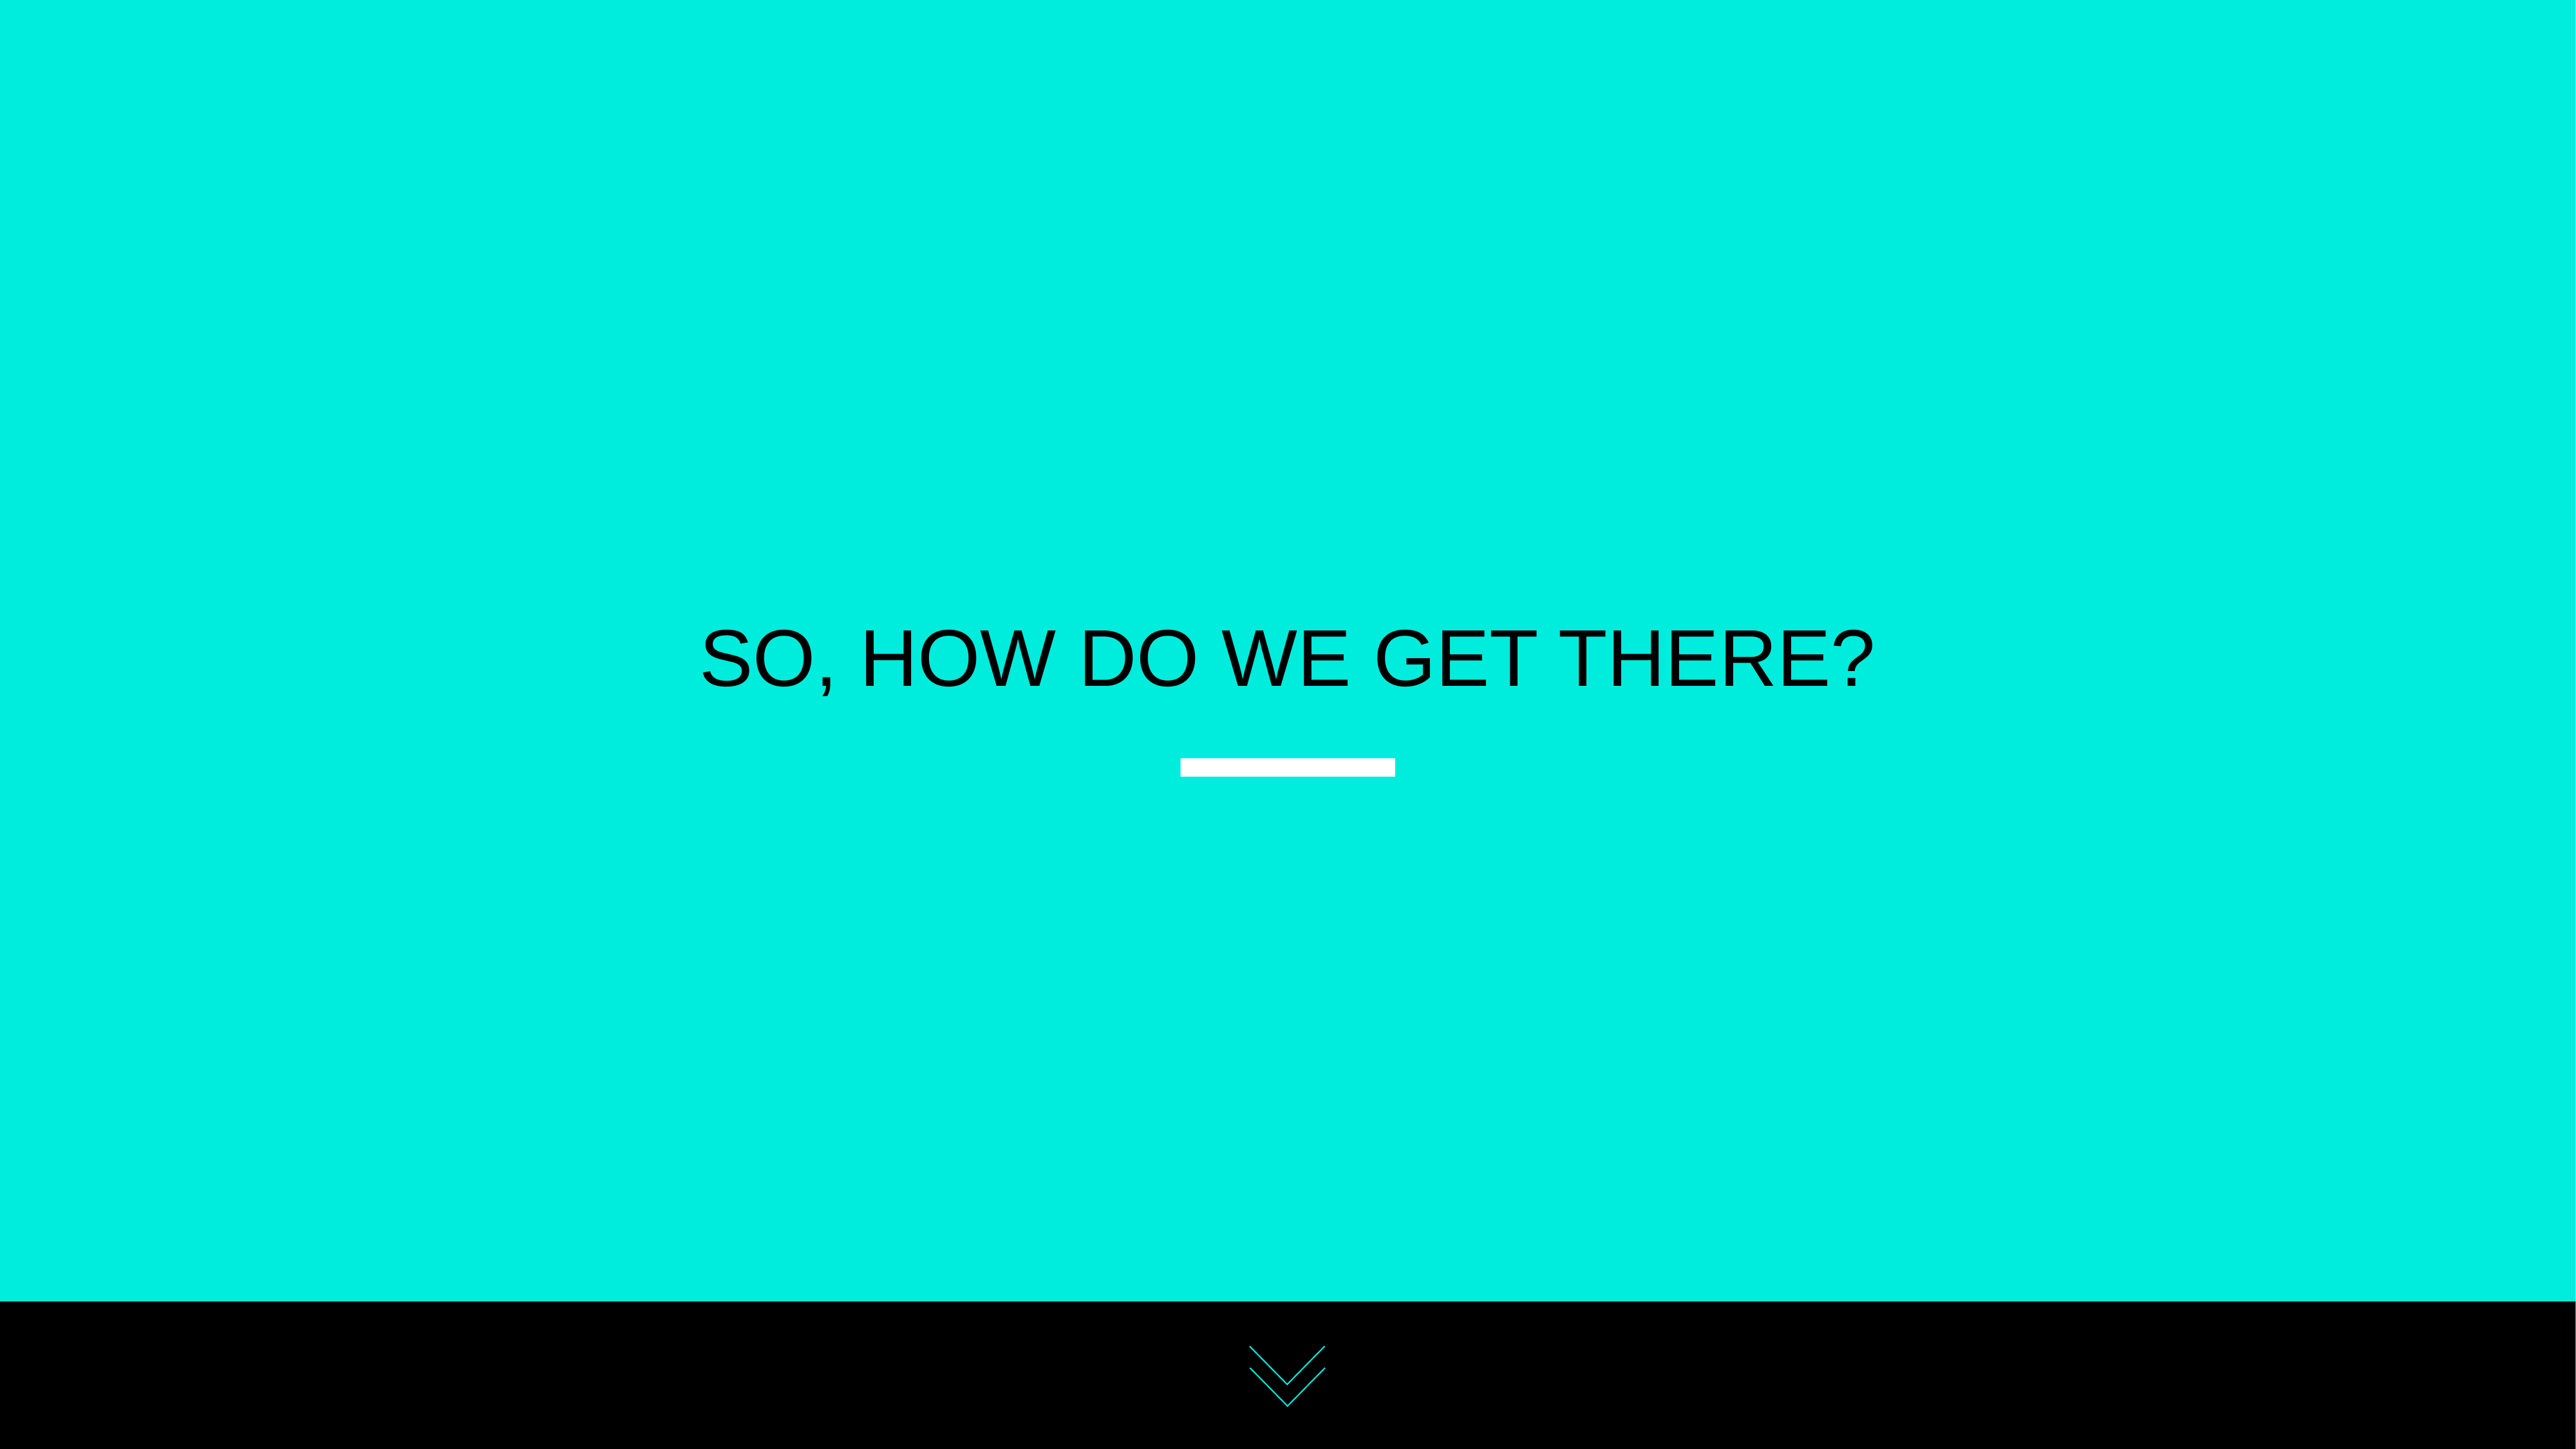

# So, How do we get there?

8